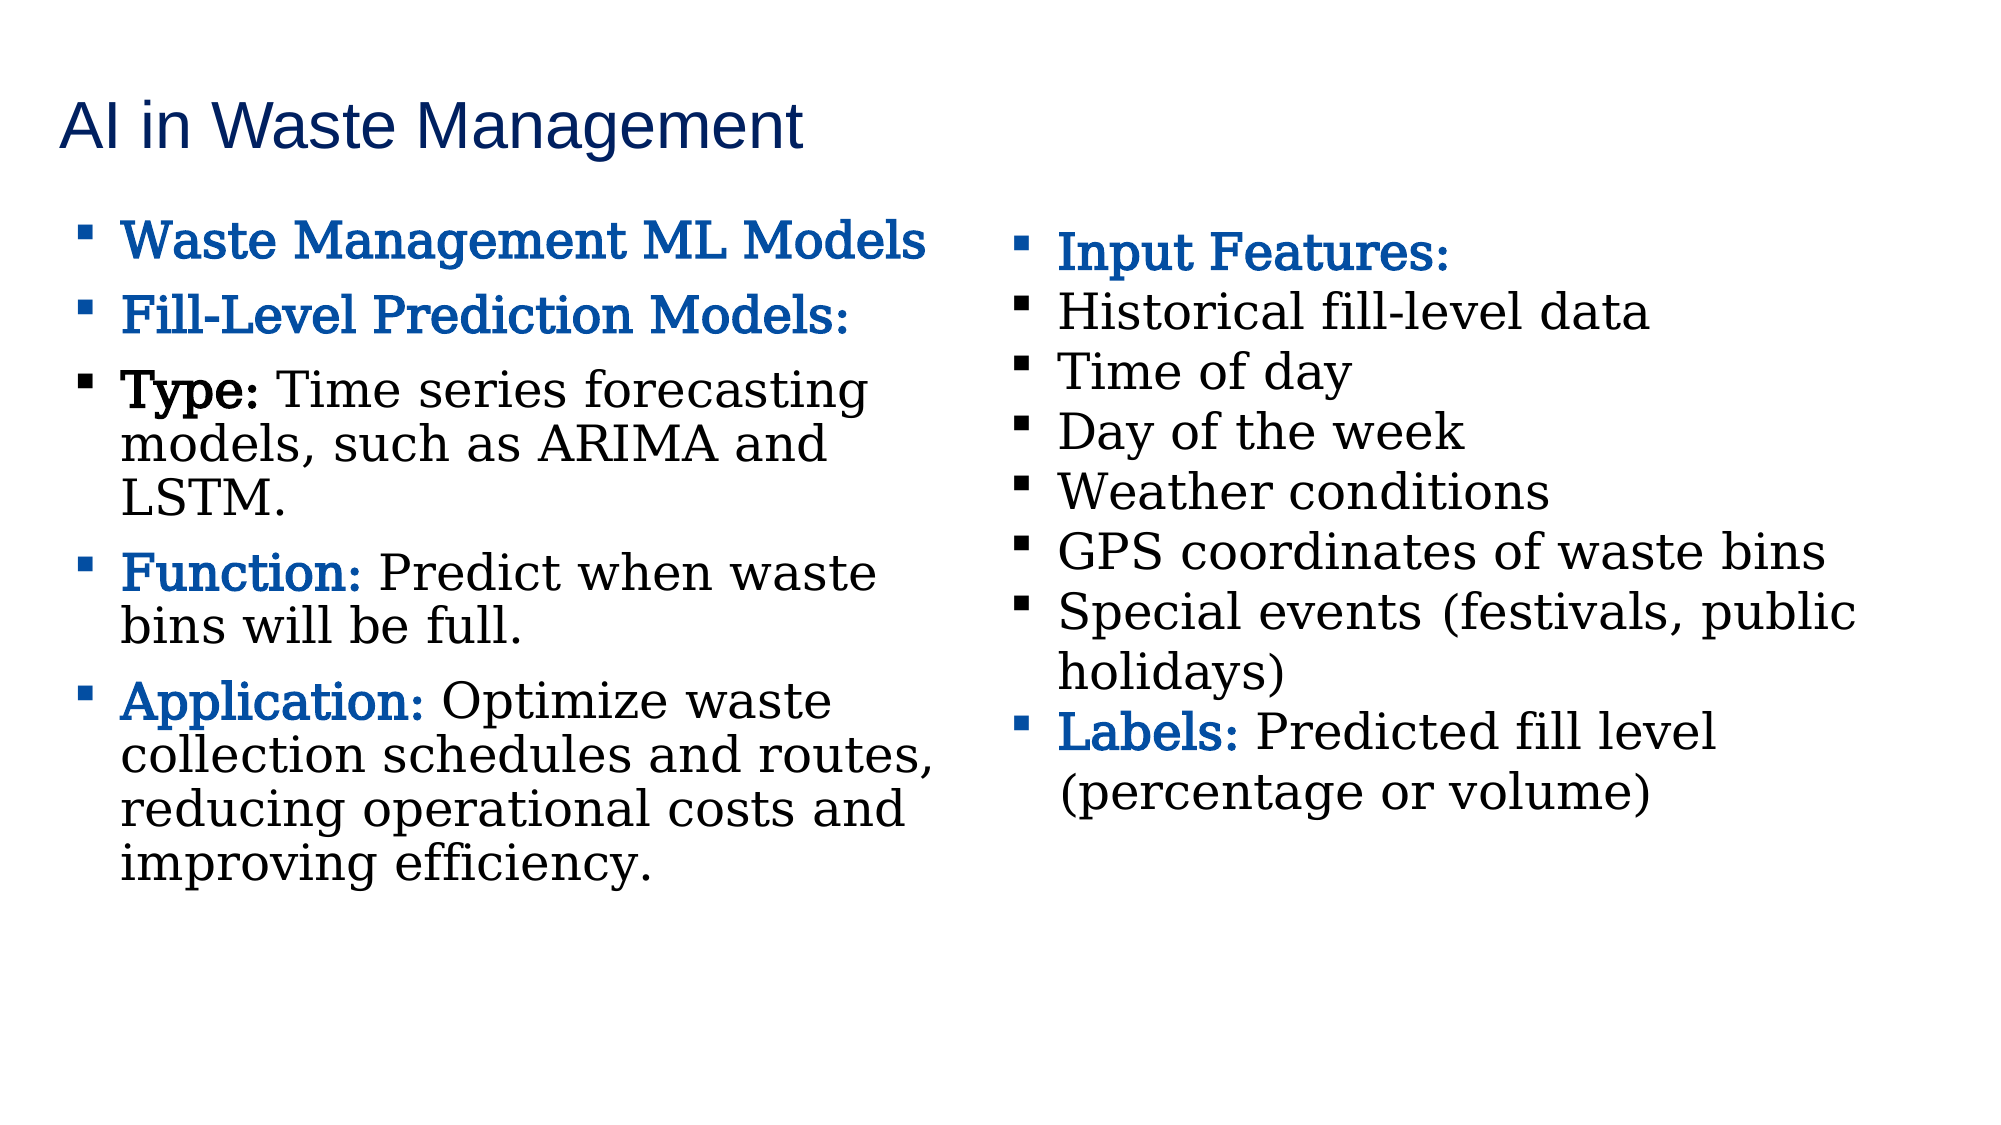

# AI in Waste Management
Waste Management ML Models
Fill-Level Prediction Models:
Type: Time series forecasting models, such as ARIMA and LSTM.
Function: Predict when waste bins will be full.
Application: Optimize waste collection schedules and routes, reducing operational costs and improving efficiency.

Input Features:
Historical fill-level data
Time of day
Day of the week
Weather conditions
GPS coordinates of waste bins
Special events (festivals, public holidays)
Labels: Predicted fill level (percentage or volume)